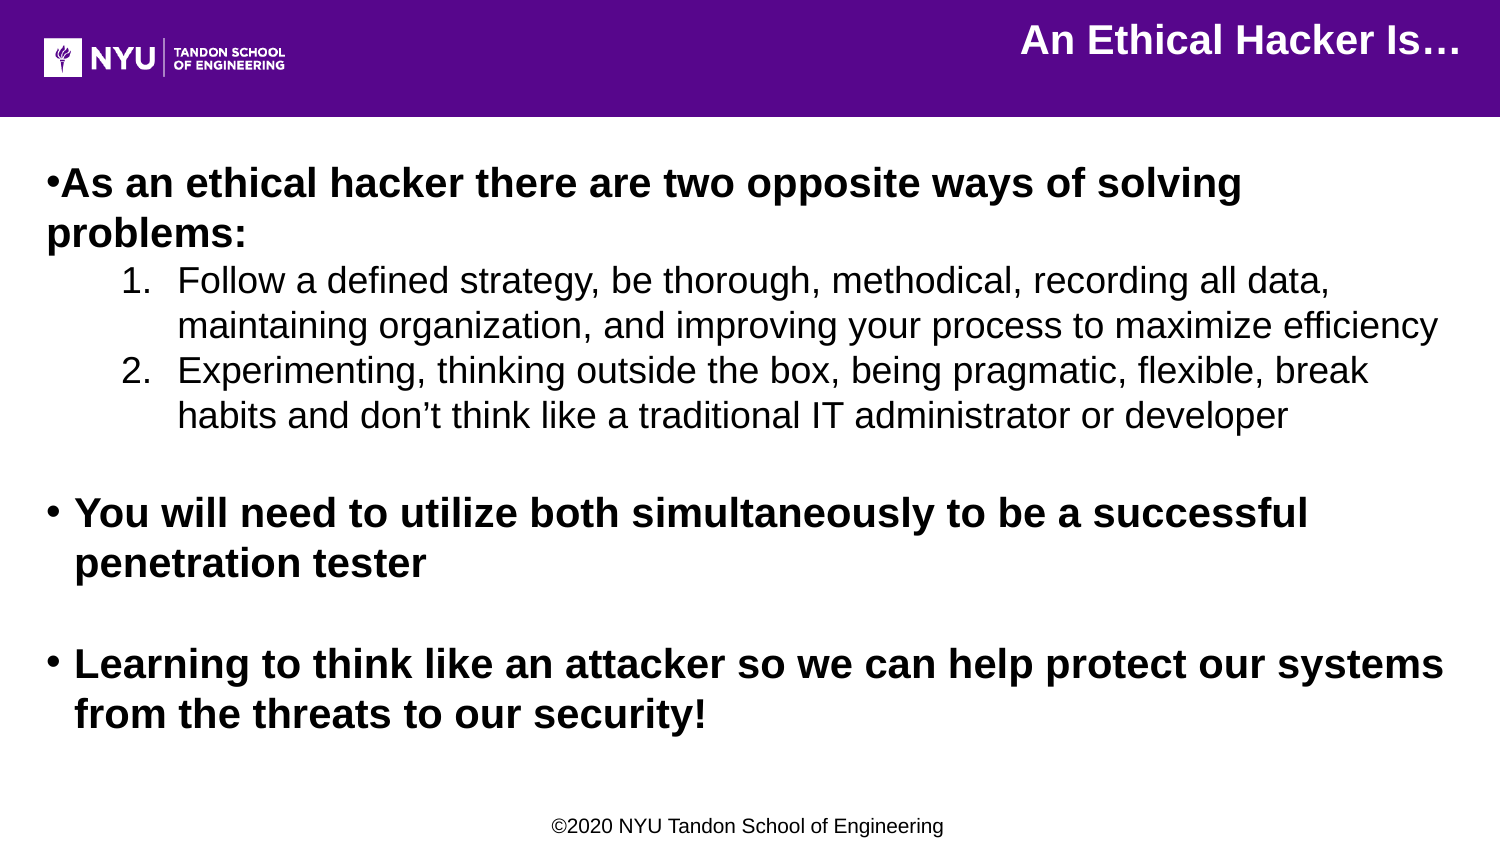

An Ethical Hacker Is…
As an ethical hacker there are two opposite ways of solving problems:
Follow a defined strategy, be thorough, methodical, recording all data, maintaining organization, and improving your process to maximize efficiency
Experimenting, thinking outside the box, being pragmatic, flexible, break habits and don’t think like a traditional IT administrator or developer

You will need to utilize both simultaneously to be a successful penetration tester

Learning to think like an attacker so we can help protect our systems from the threats to our security!